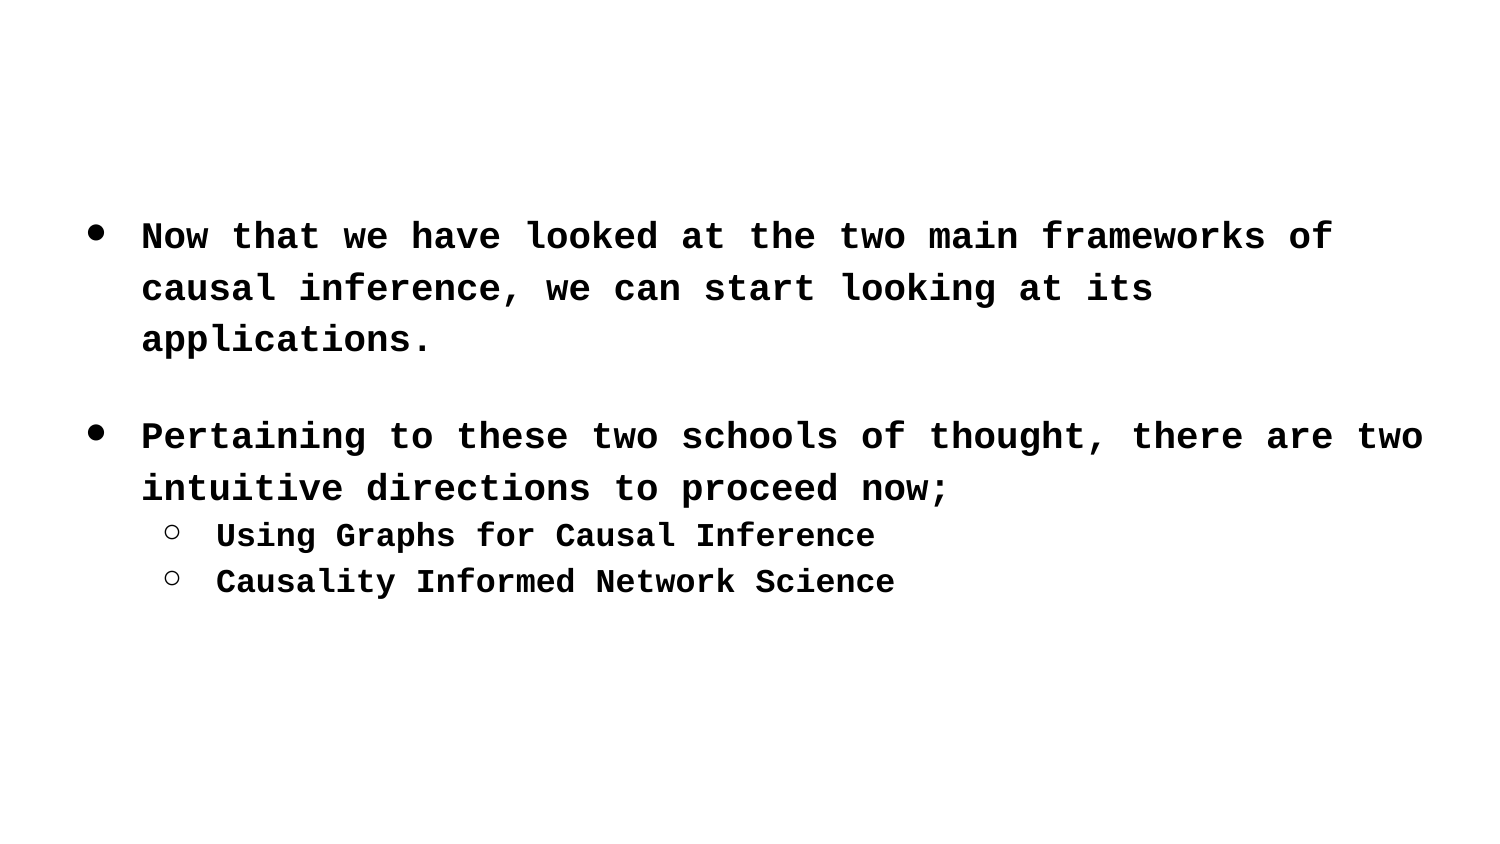

Now that we have looked at the two main frameworks of causal inference, we can start looking at its applications.
Pertaining to these two schools of thought, there are two intuitive directions to proceed now;
Using Graphs for Causal Inference
Causality Informed Network Science